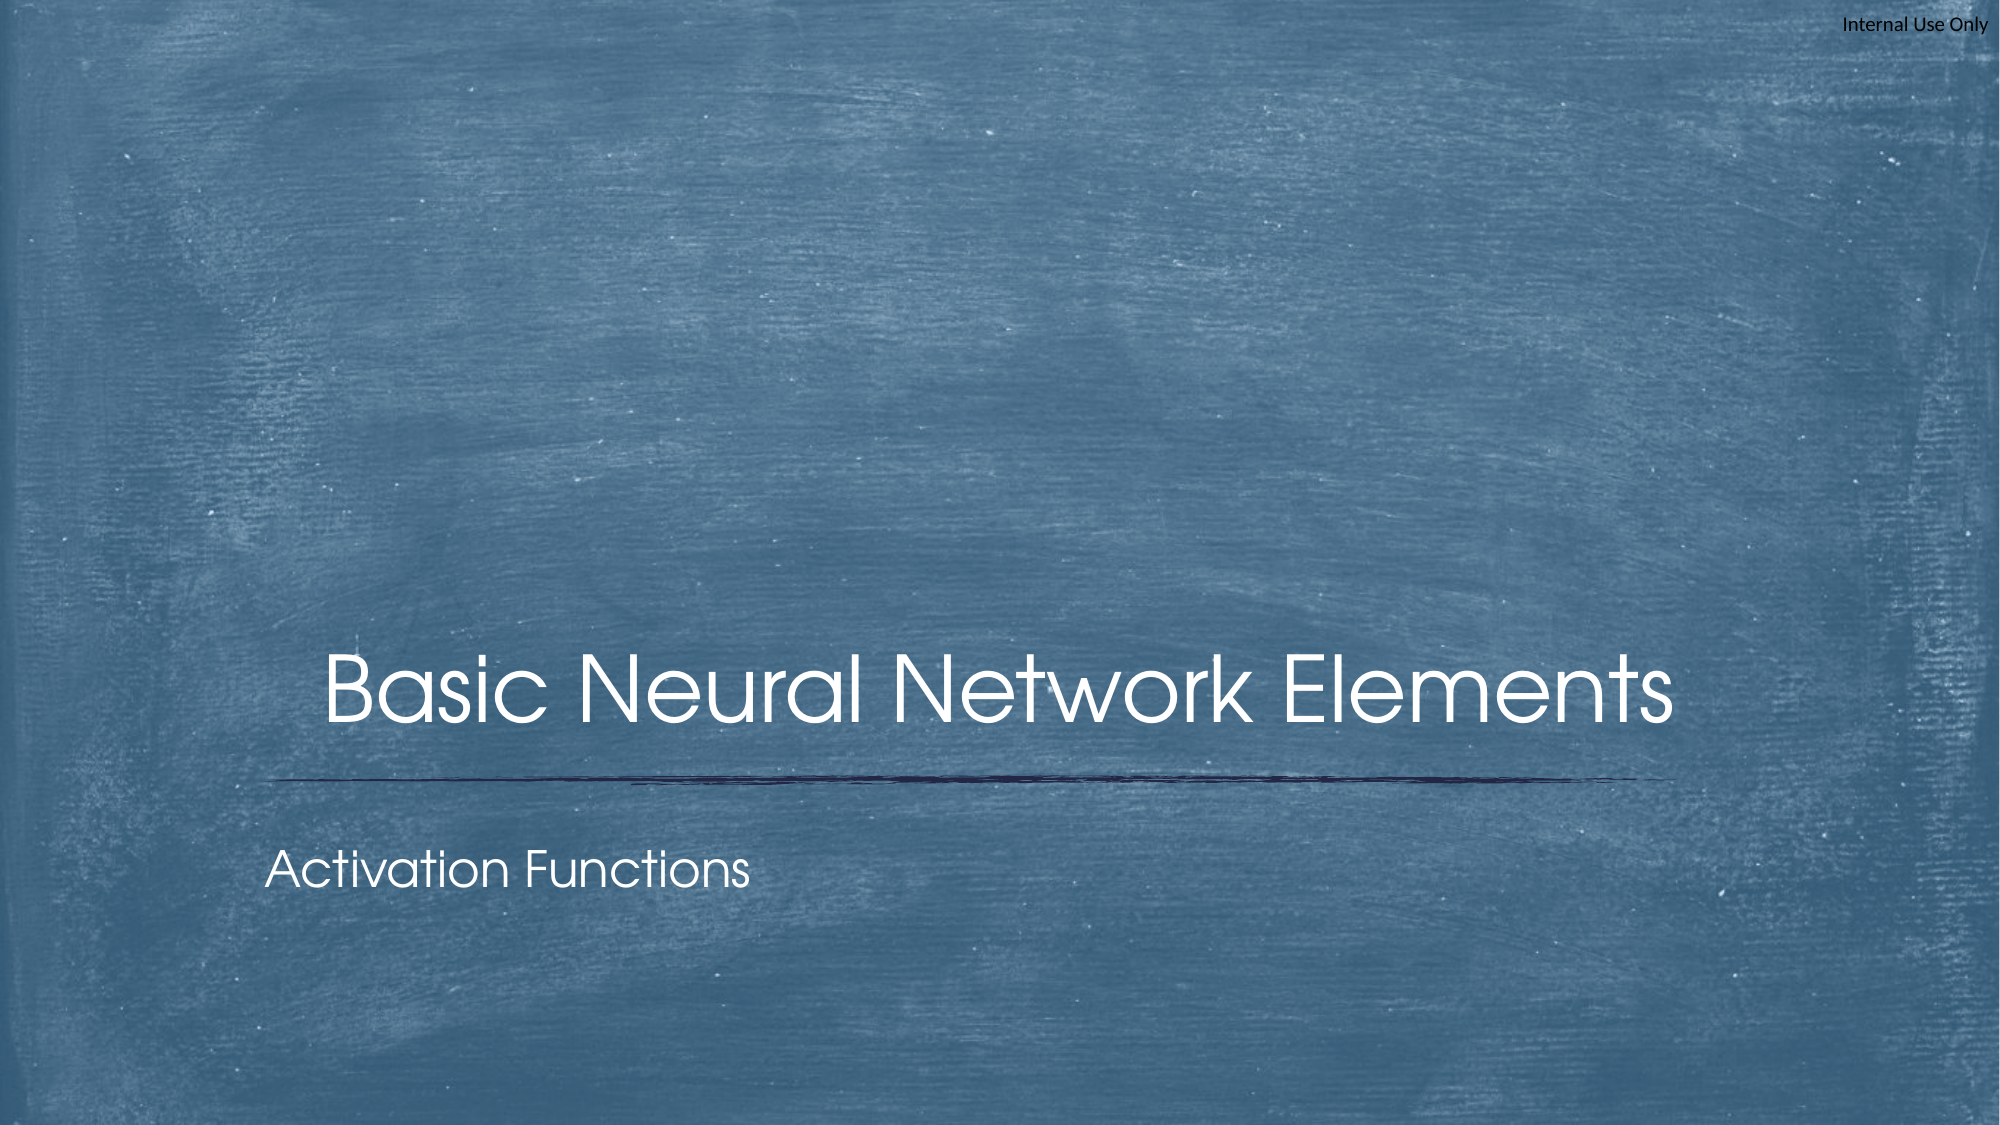

# Basic Neural Network Elements
Activation Functions